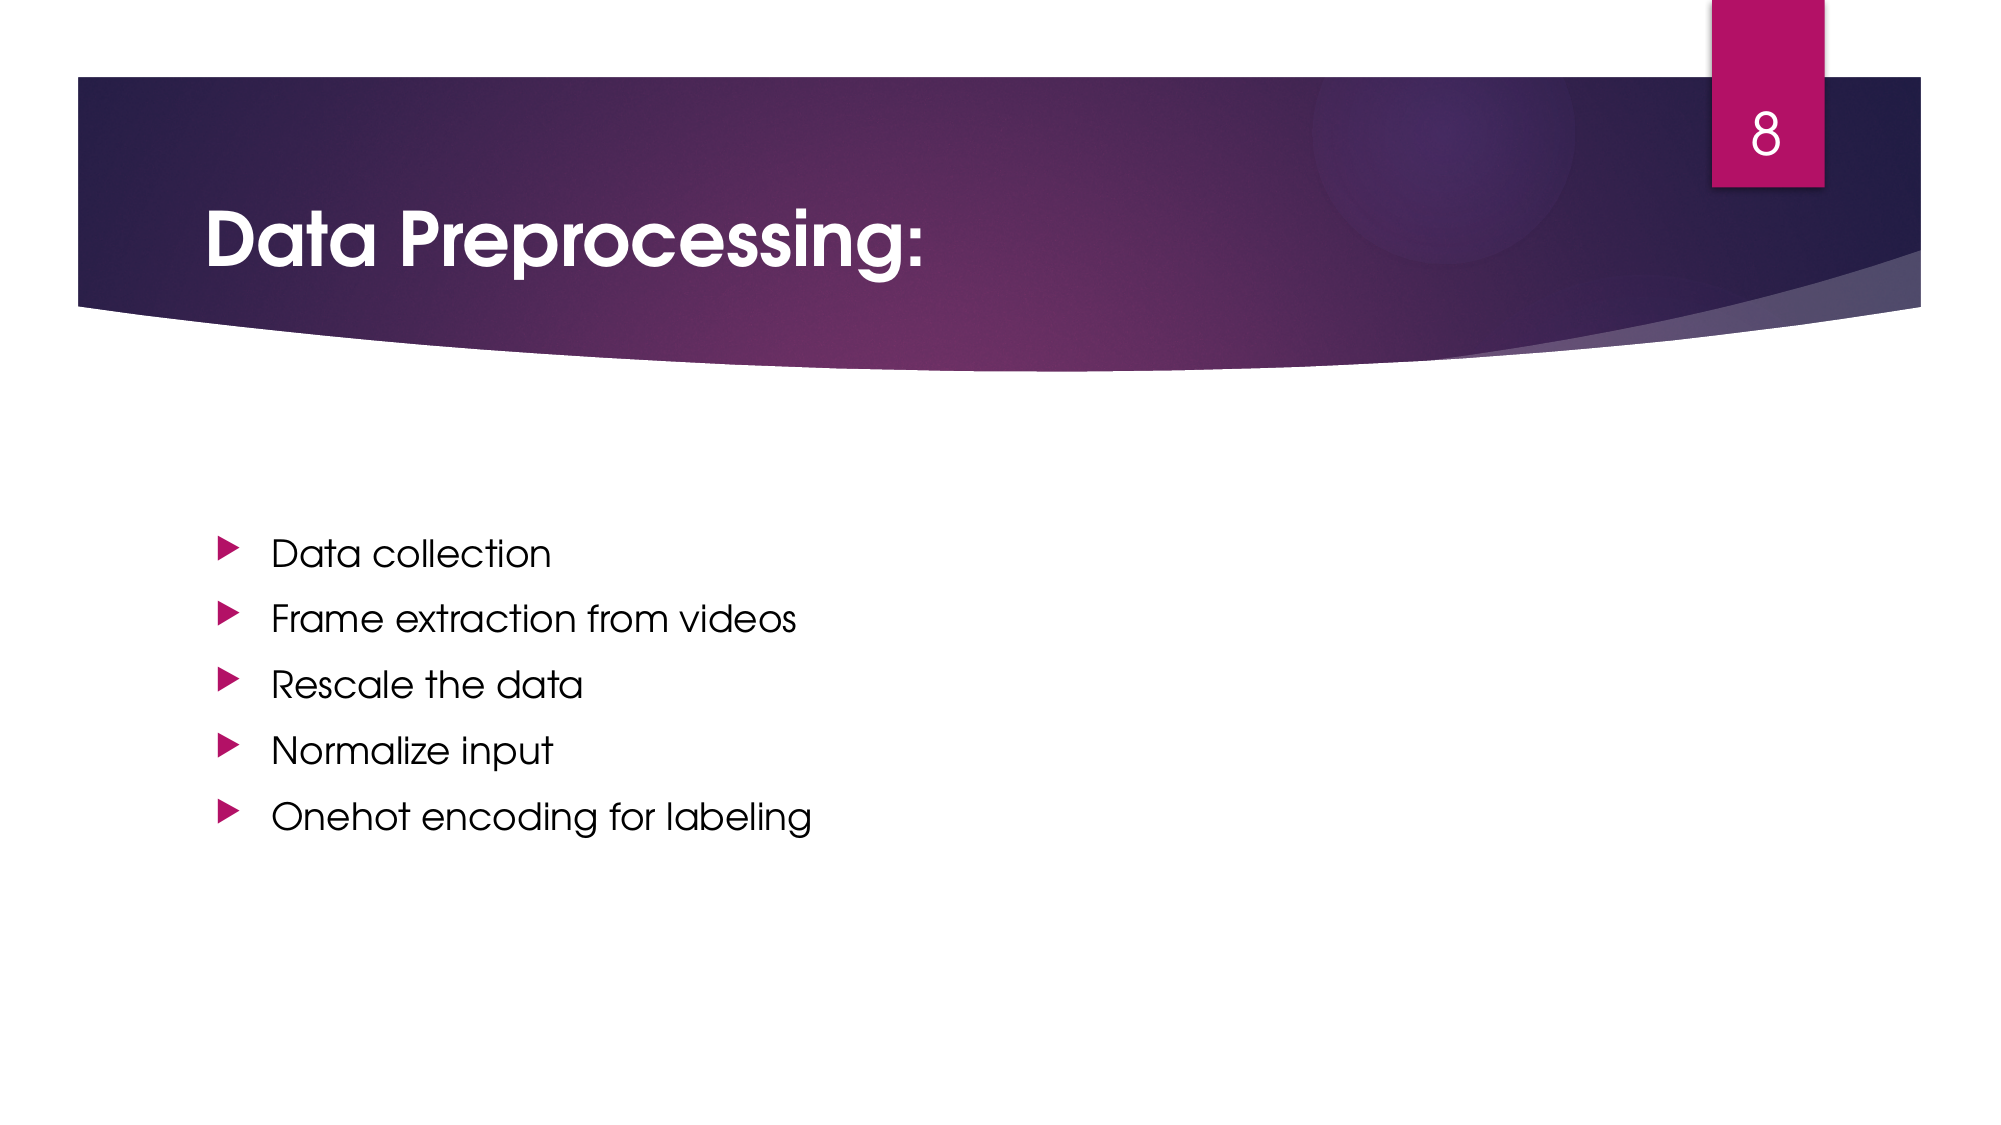

8
# Data Preprocessing:

Data collection
Frame extraction from videos
Rescale the data
Normalize input
Onehot encoding for labeling